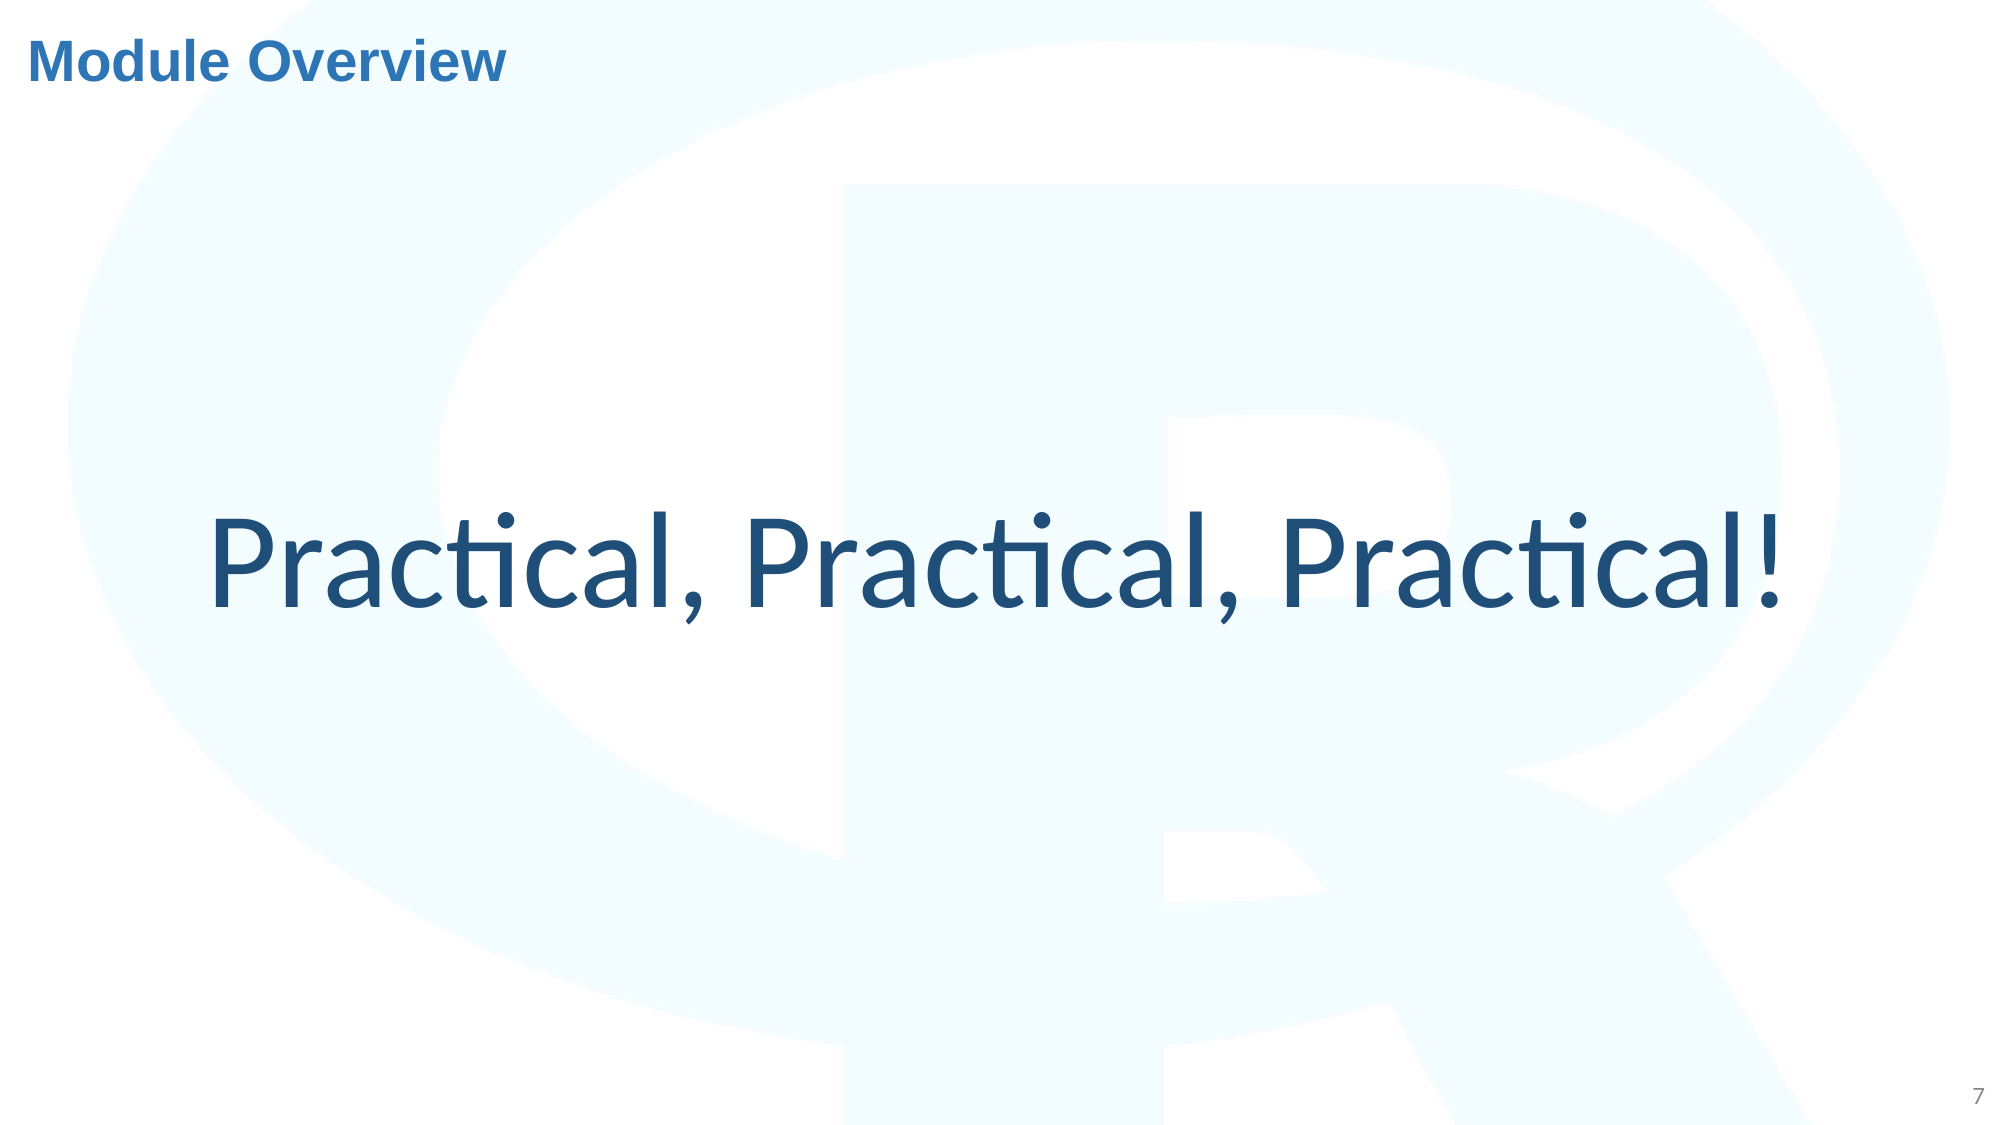

# Module Overview

Practical, Practical, Practical!

7